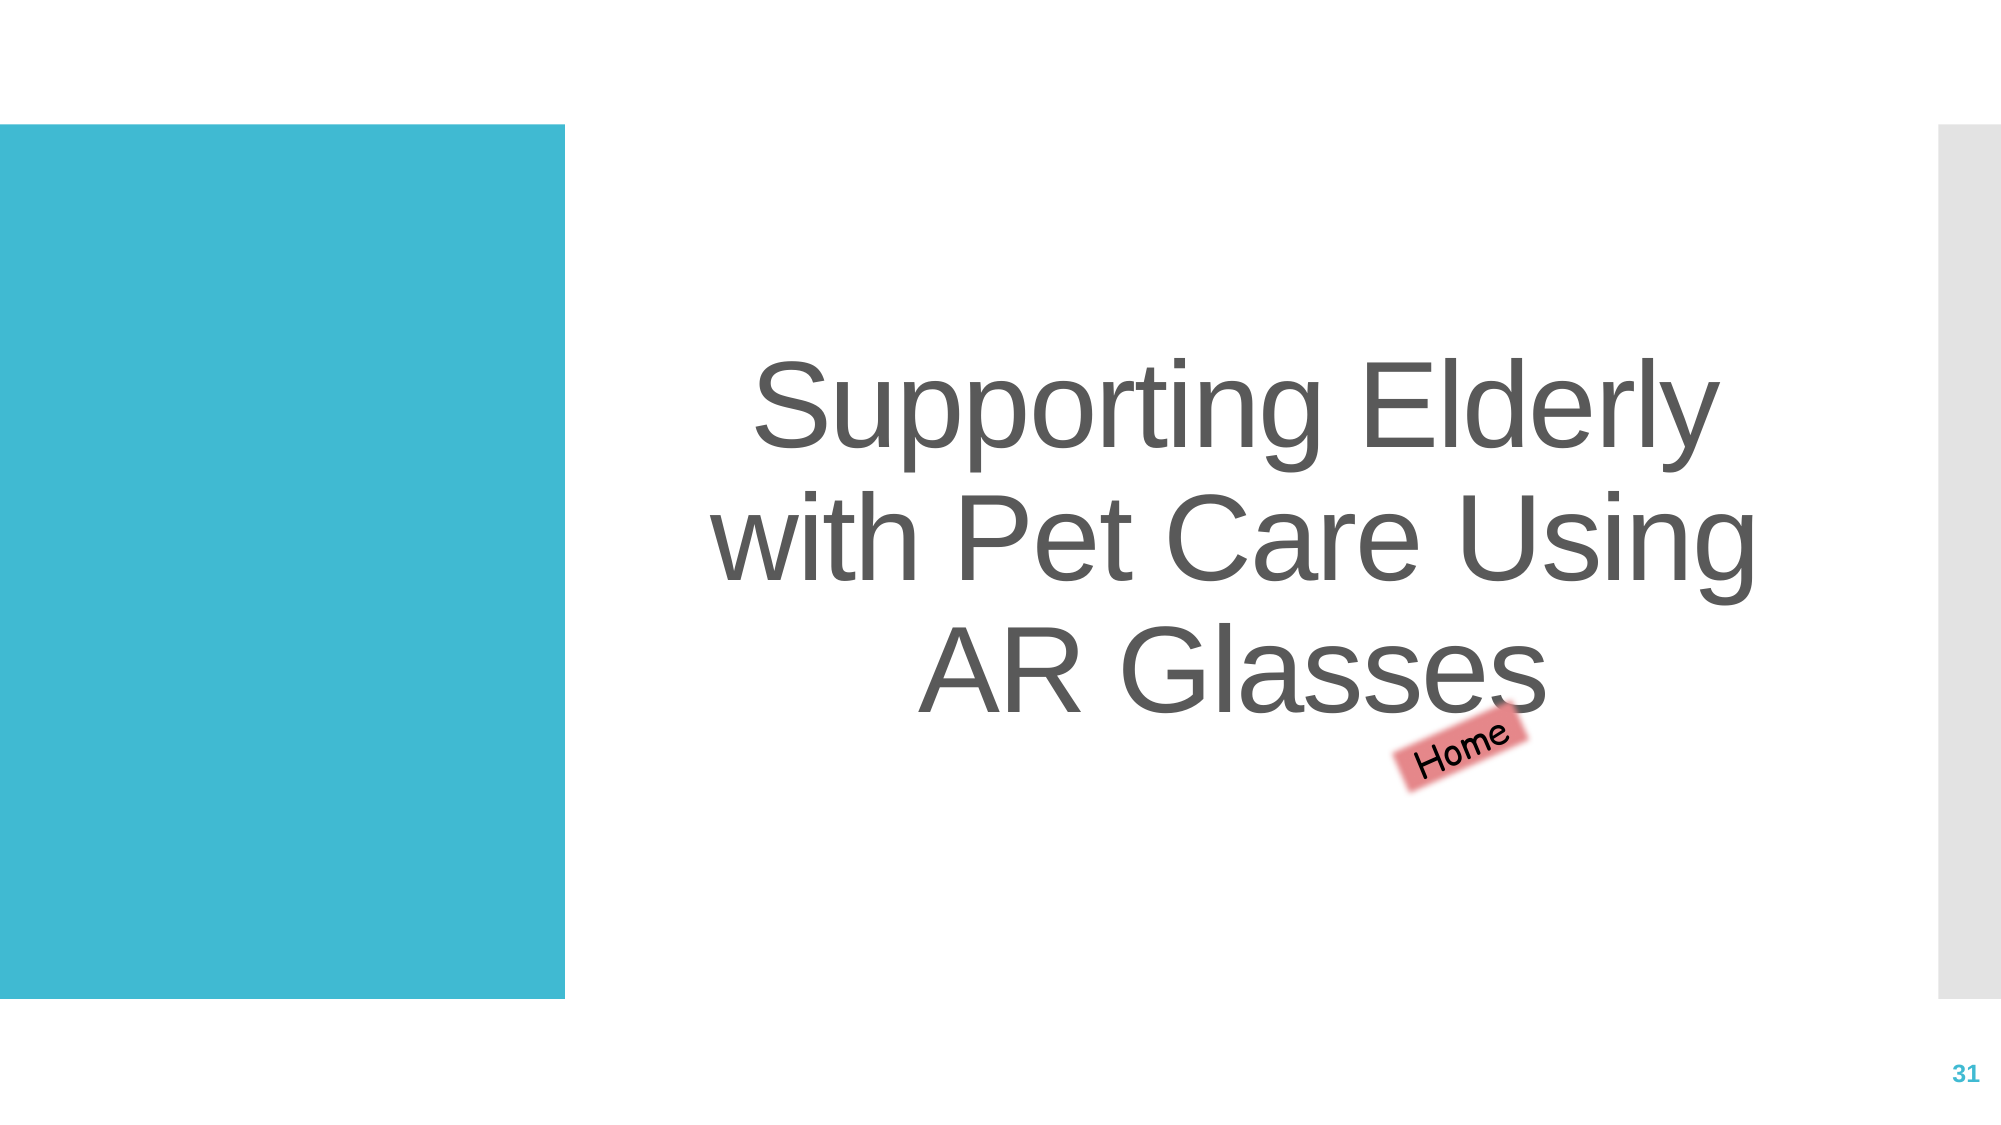

# Supporting Elderly with Pet Care Using AR Glasses
Home
31